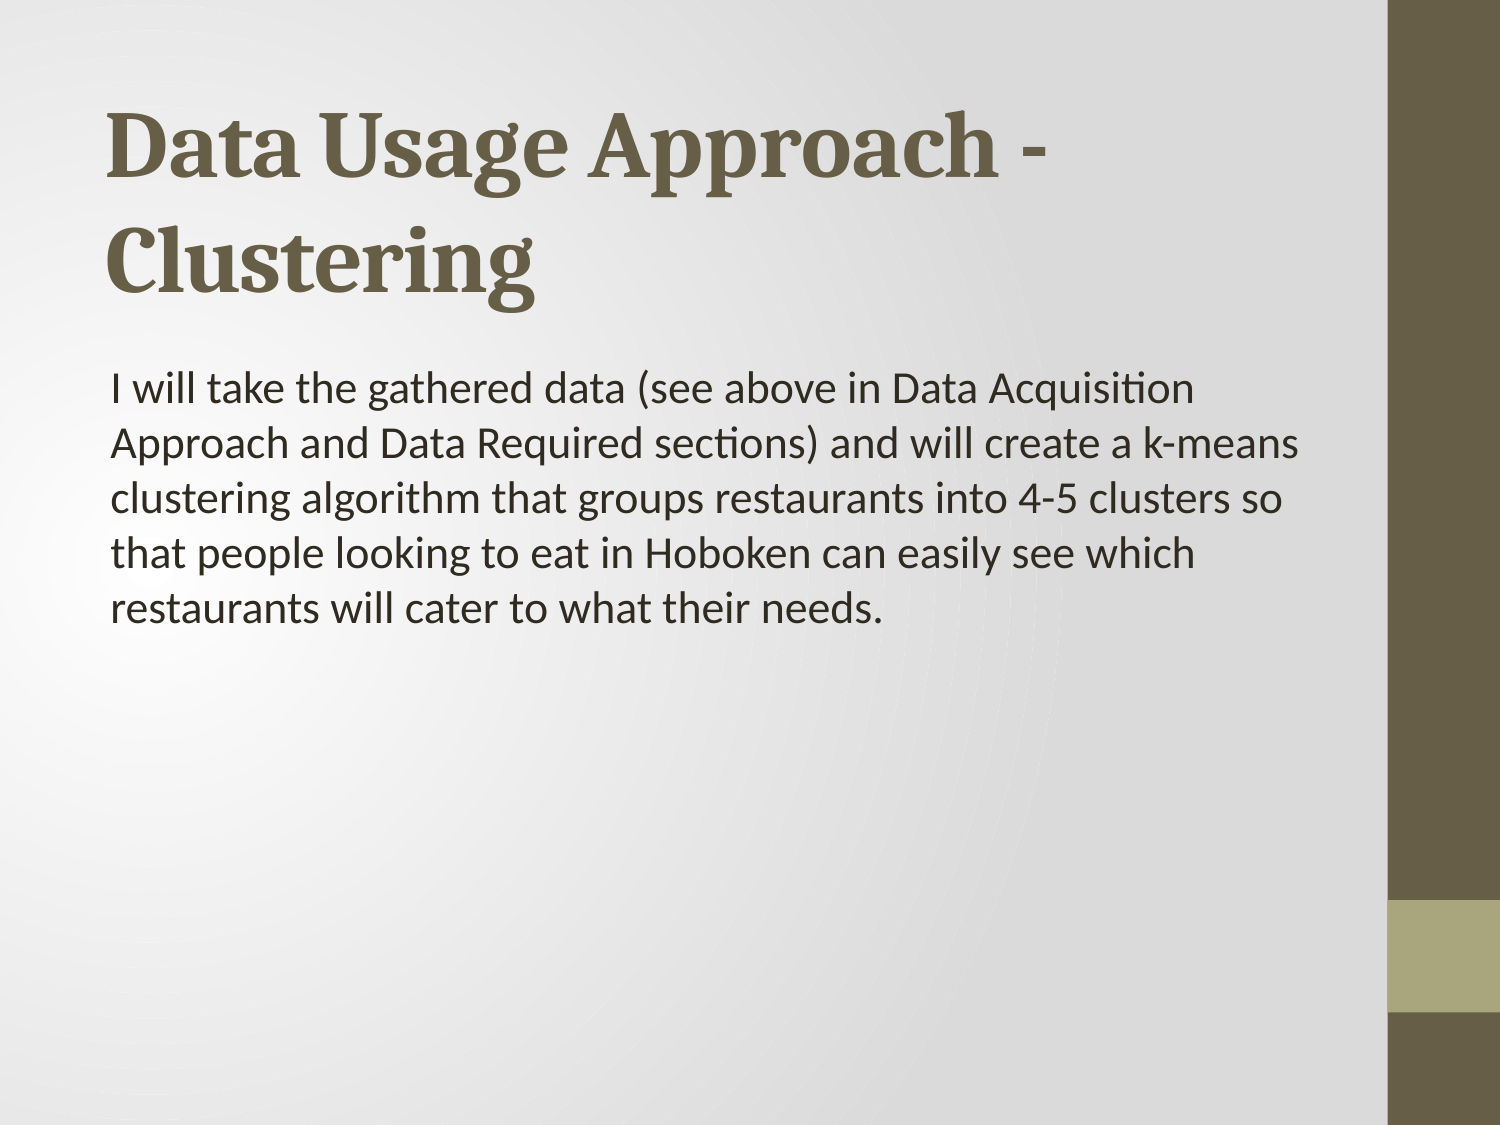

# Data Usage Approach - Clustering
I will take the gathered data (see above in Data Acquisition Approach and Data Required sections) and will create a k-means clustering algorithm that groups restaurants into 4-5 clusters so that people looking to eat in Hoboken can easily see which restaurants will cater to what their needs.